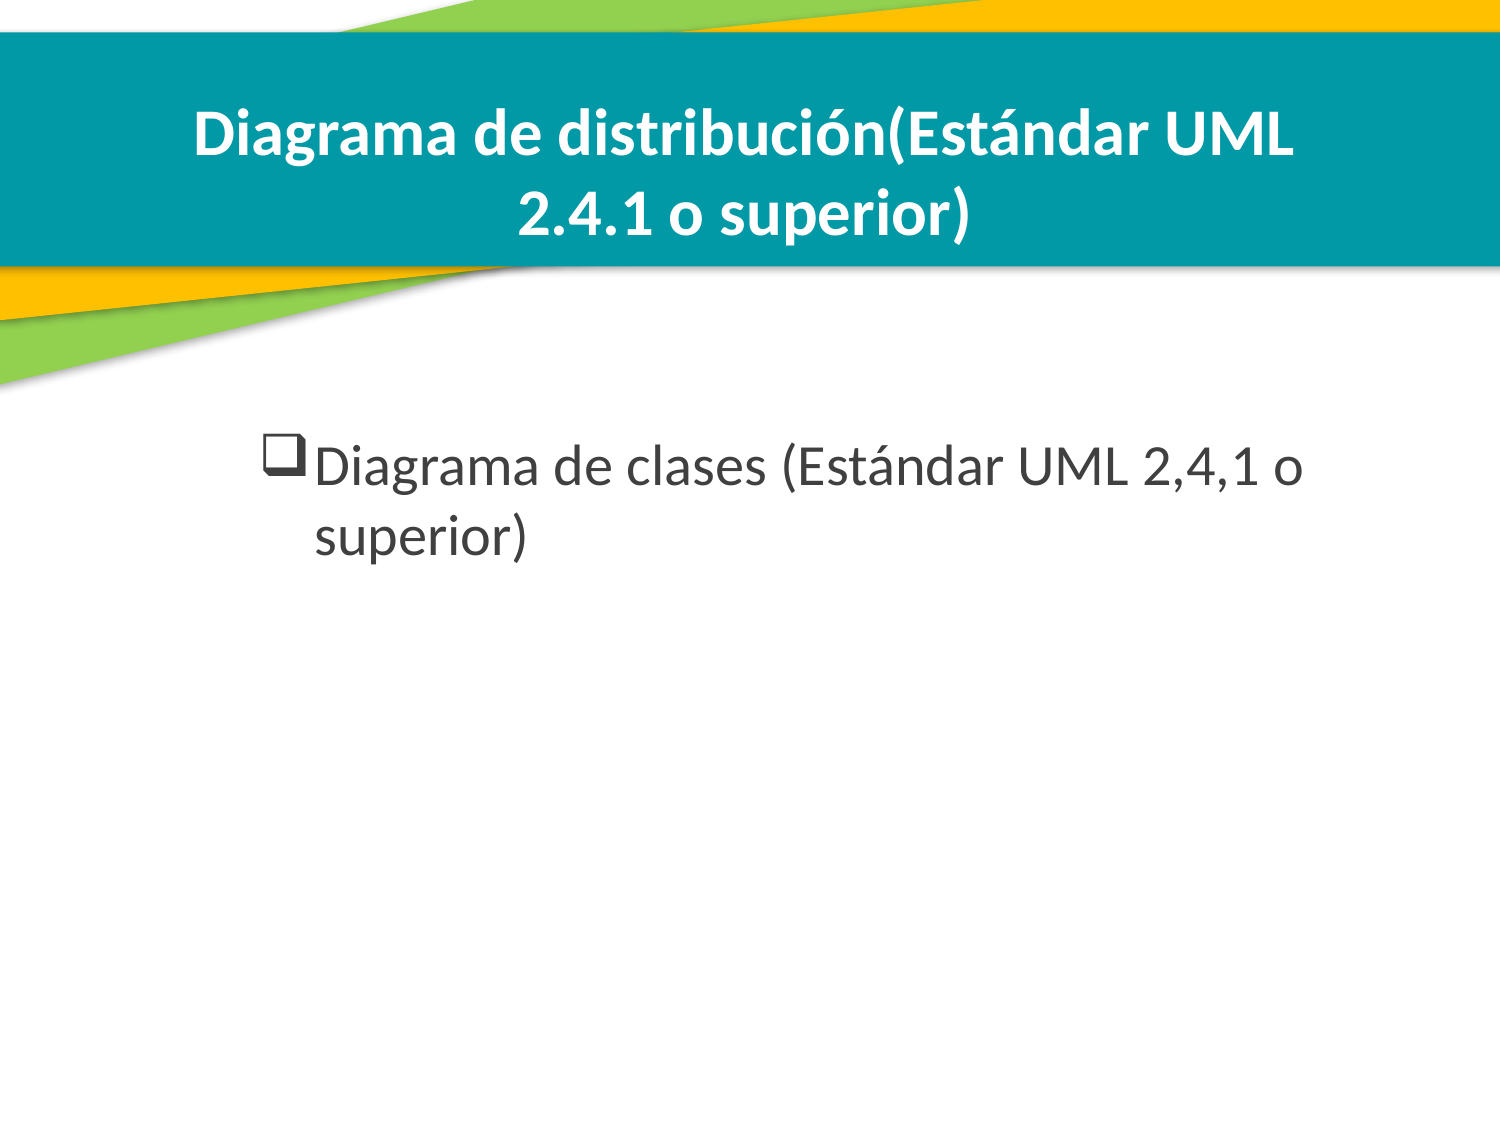

Diagrama de distribución(Estándar UML 2.4.1 o superior)
Diagrama de clases (Estándar UML 2,4,1 o superior)